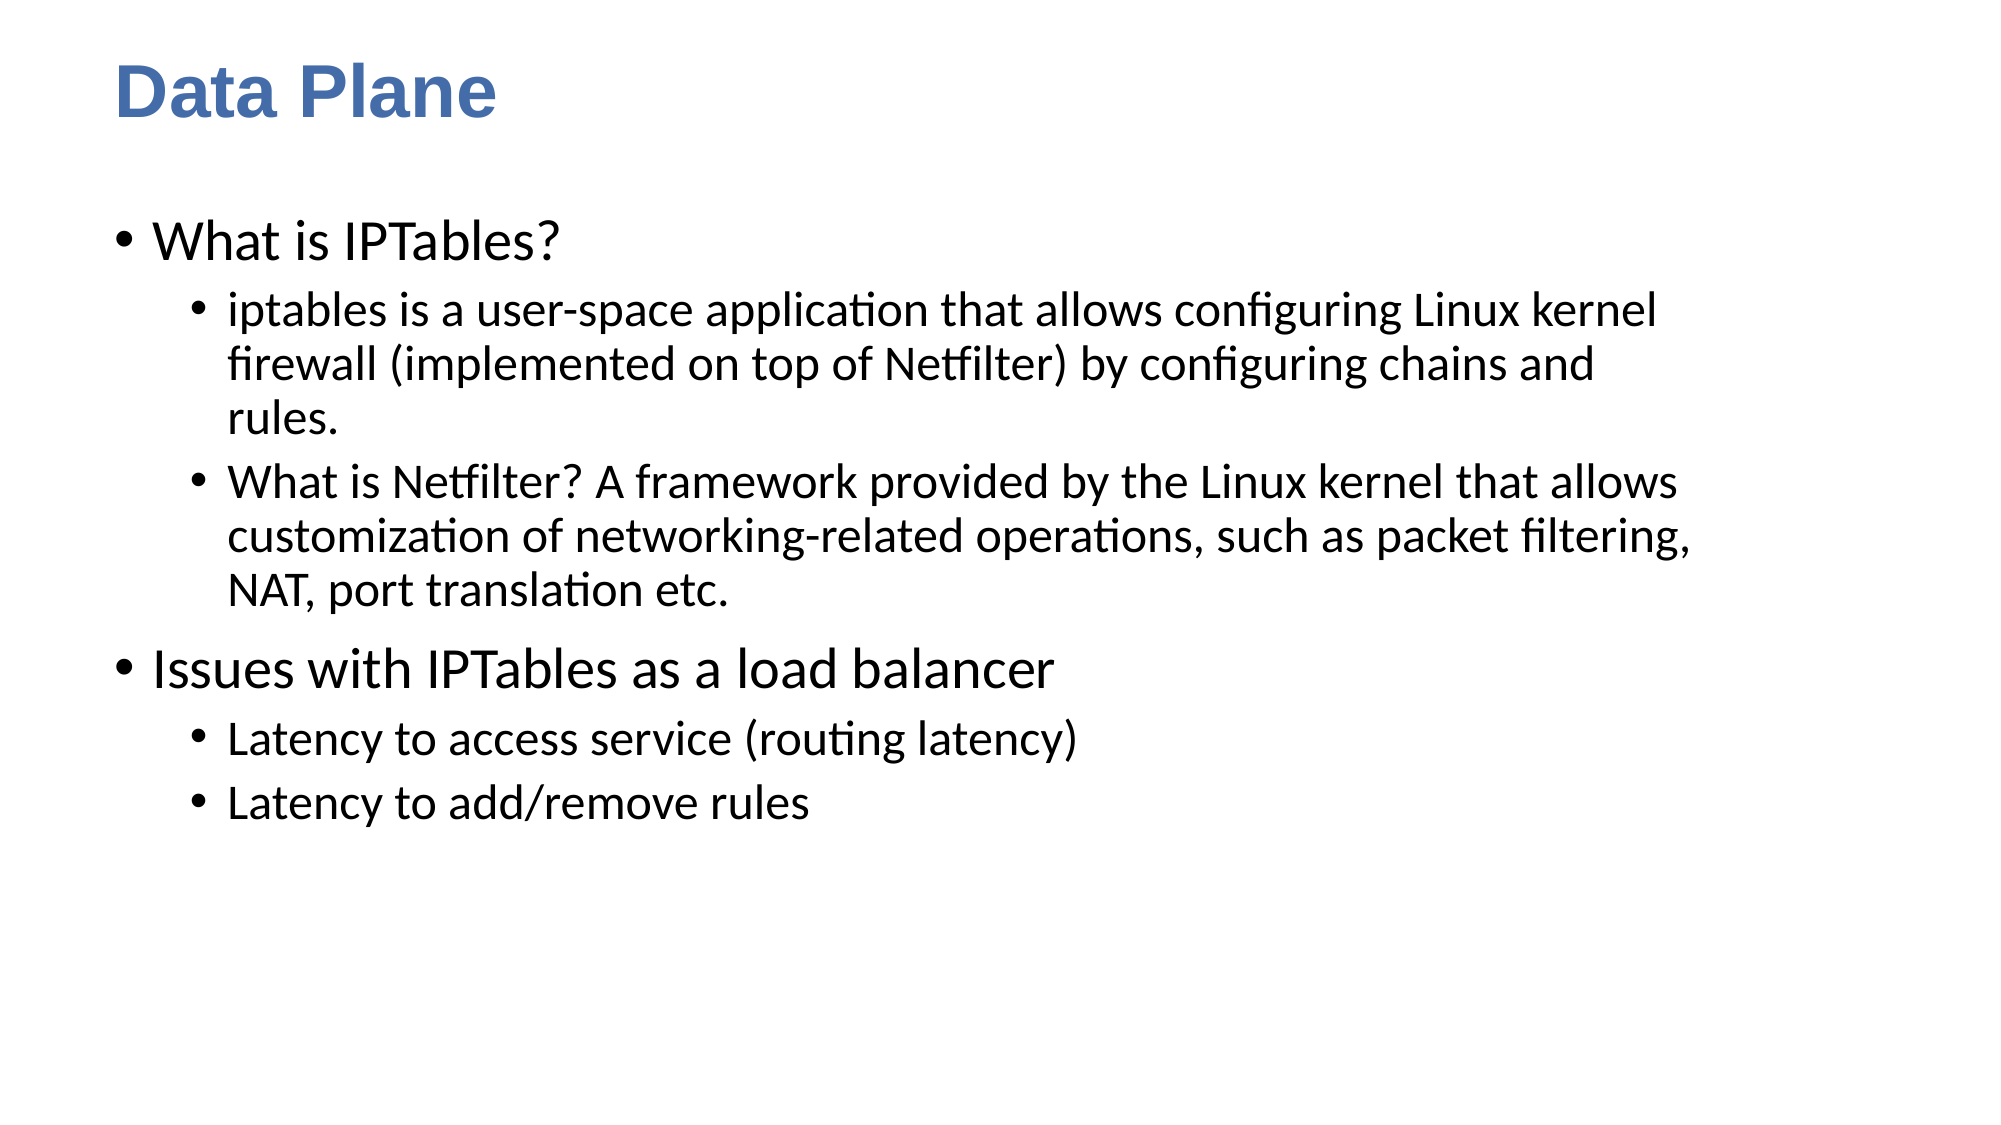

# Data Plane
What is IPTables?
iptables is a user-space application that allows configuring Linux kernel firewall (implemented on top of Netfilter) by configuring chains and rules.
What is Netfilter? A framework provided by the Linux kernel that allows customization of networking-related operations, such as packet filtering, NAT, port translation etc.
Issues with IPTables as a load balancer
Latency to access service (routing latency)
Latency to add/remove rules